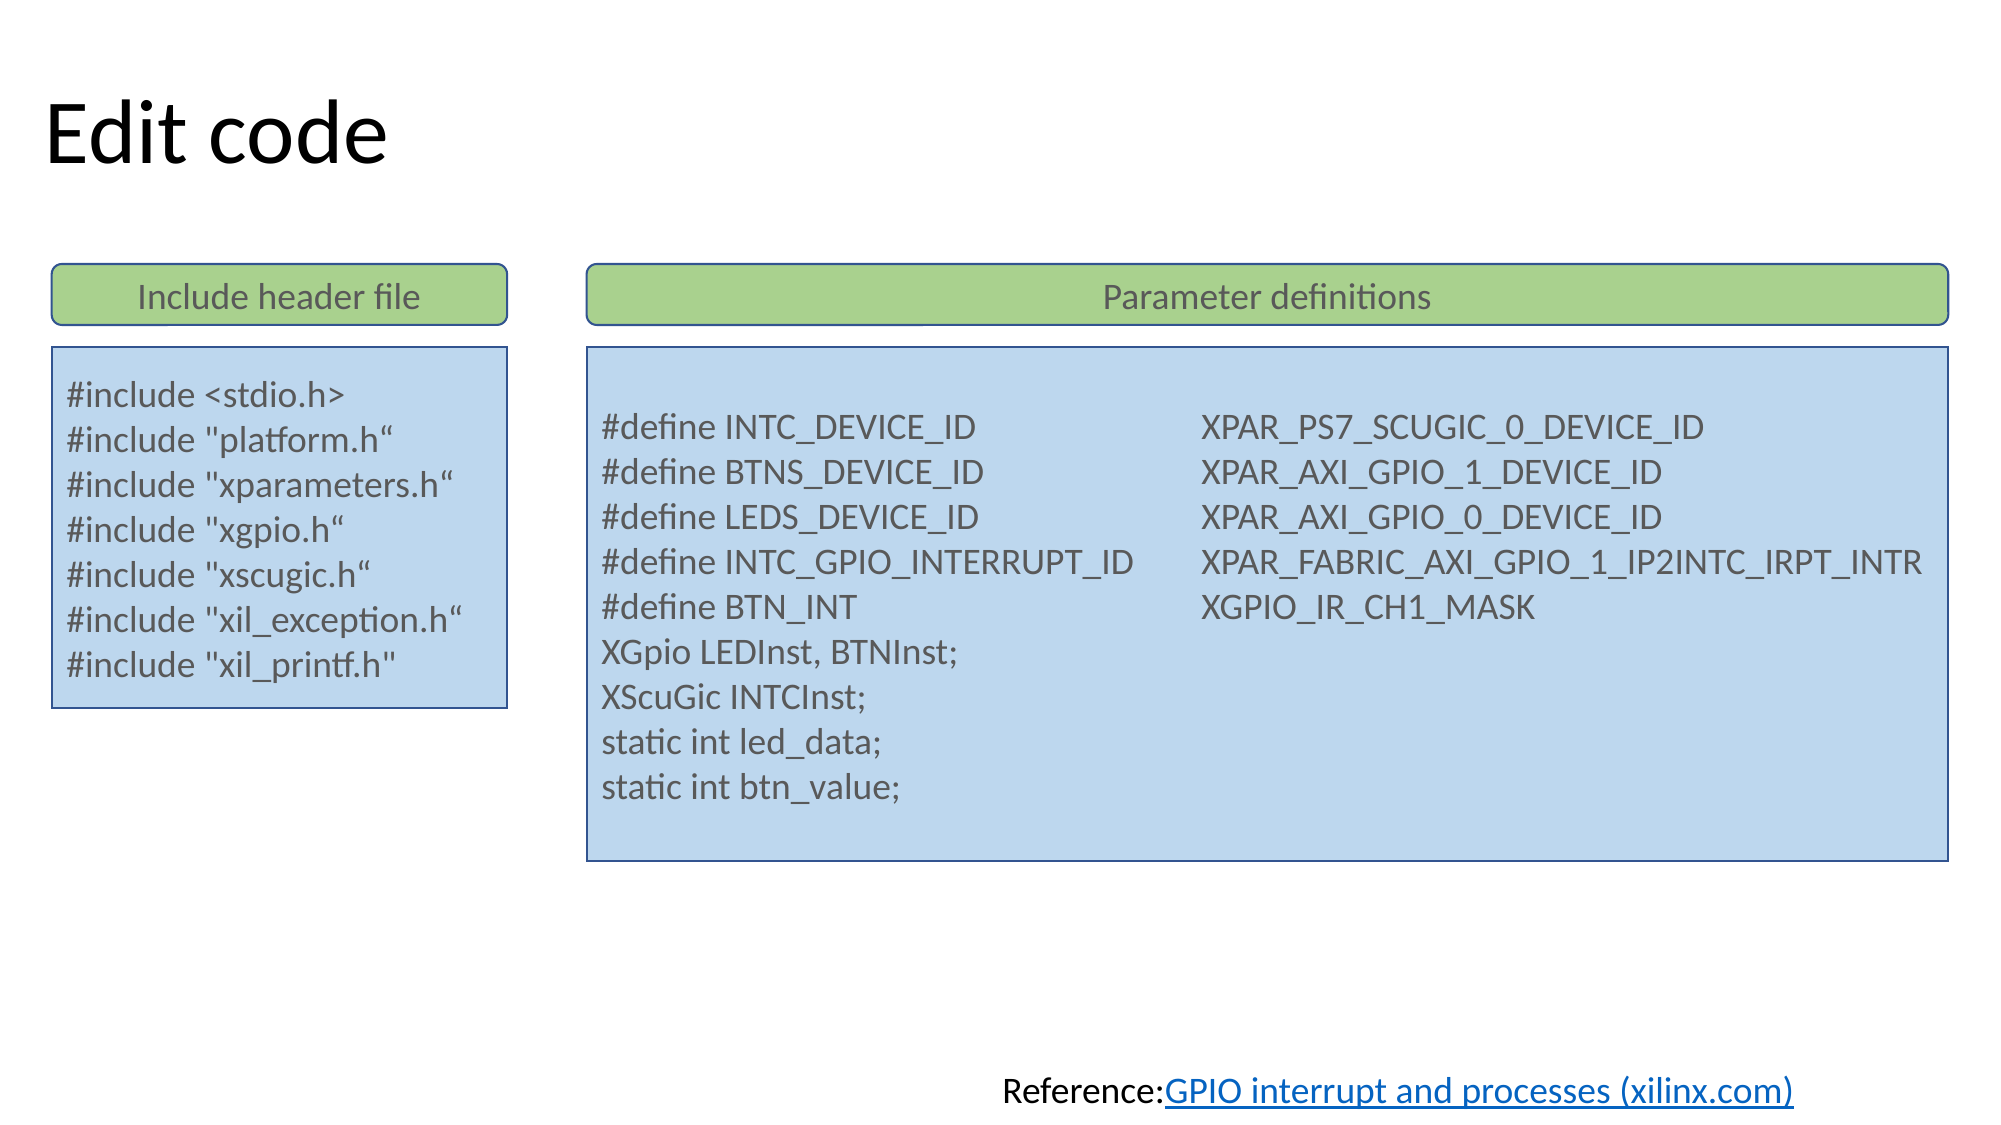

# Edit code
Include header file
Parameter definitions
#include <stdio.h>
#include "platform.h“
#include "xparameters.h“
#include "xgpio.h“
#include "xscugic.h“
#include "xil_exception.h“
#include "xil_printf.h"
#define INTC_DEVICE_ID 		XPAR_PS7_SCUGIC_0_DEVICE_ID
#define BTNS_DEVICE_ID		XPAR_AXI_GPIO_1_DEVICE_ID
#define LEDS_DEVICE_ID		XPAR_AXI_GPIO_0_DEVICE_ID
#define INTC_GPIO_INTERRUPT_ID 	XPAR_FABRIC_AXI_GPIO_1_IP2INTC_IRPT_INTR
#define BTN_INT 			XGPIO_IR_CH1_MASK
XGpio LEDInst, BTNInst;
XScuGic INTCInst;
static int led_data;
static int btn_value;
Reference:GPIO interrupt and processes (xilinx.com)